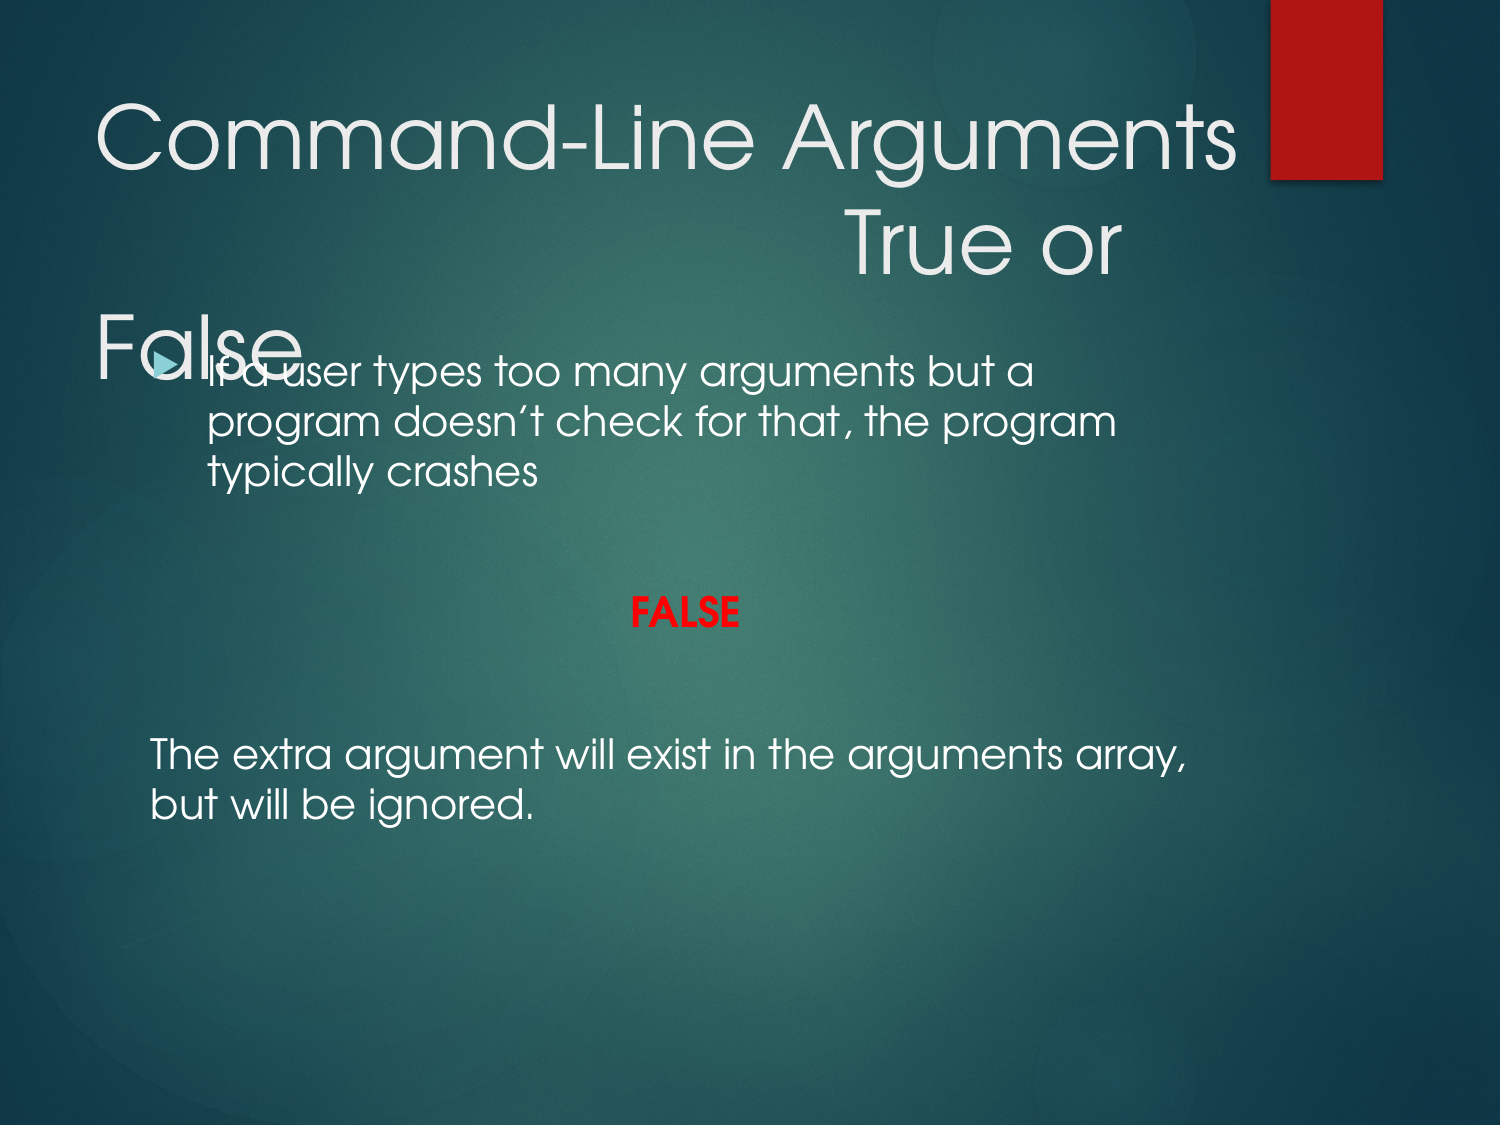

# Command-Line Arguments True or False
If a user types too many arguments but a program doesn’t check for that, the program typically crashes

FALSE

The extra argument will exist in the arguments array, but will be ignored.